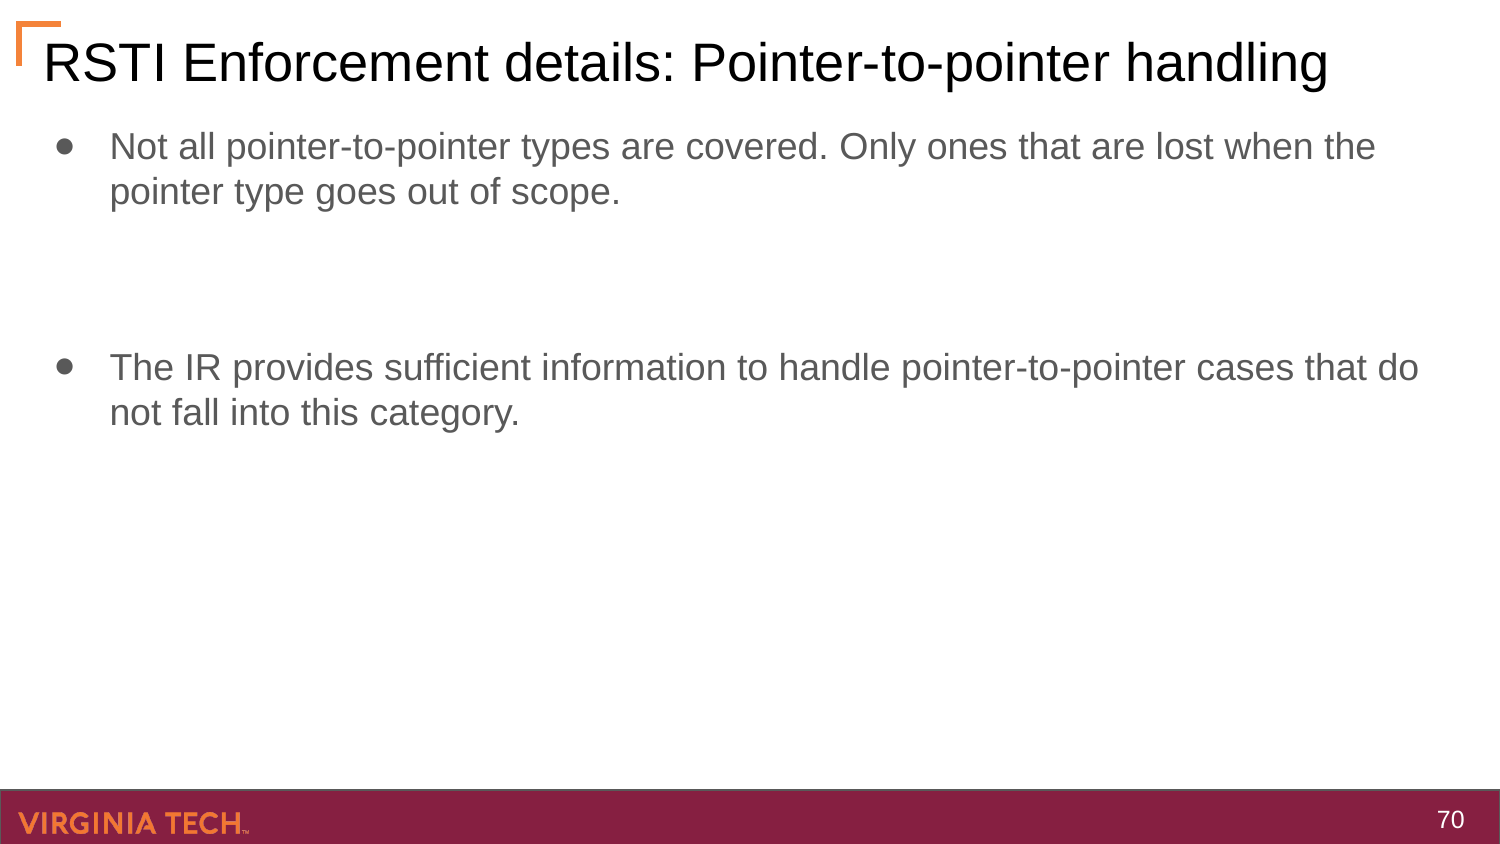

# RSTI Enforcement details: Pointer-to-pointer handling
Not all pointer-to-pointer types are covered. Only ones that are lost when the pointer type goes out of scope.

The IR provides sufficient information to handle pointer-to-pointer cases that do not fall into this category.

70